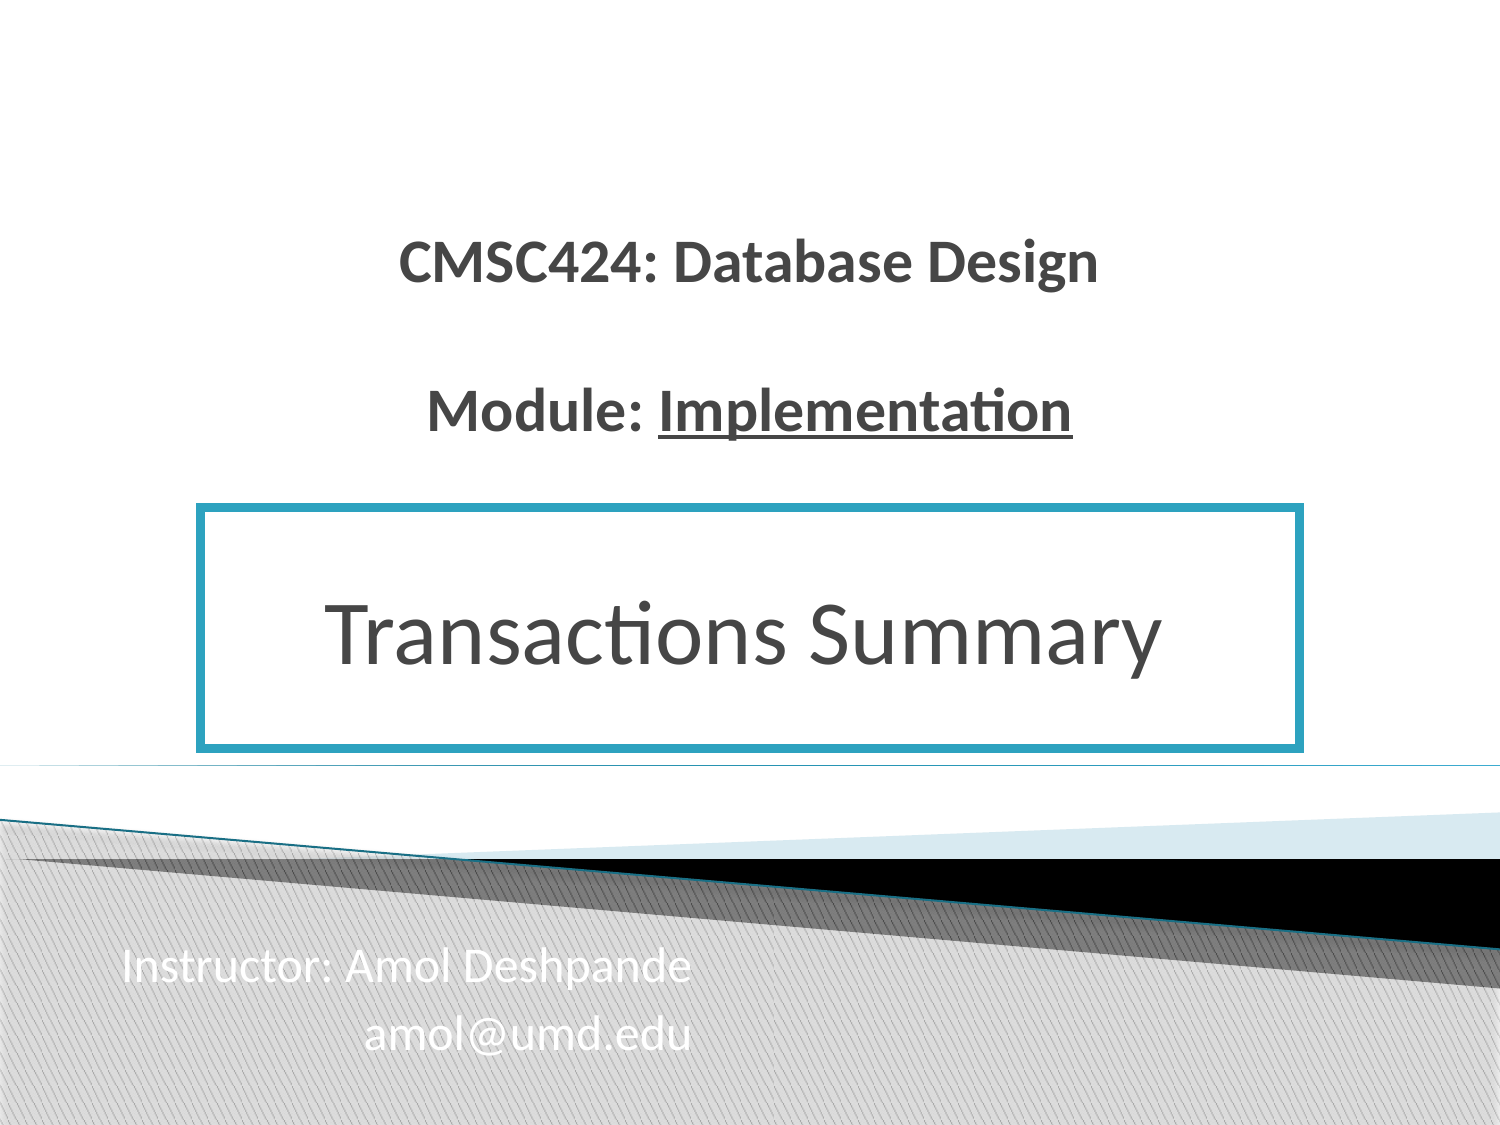

# CMSC424: Database Design Module: Implementation
Transactions Summary
Instructor: Amol Deshpande
                   amol@umd.edu